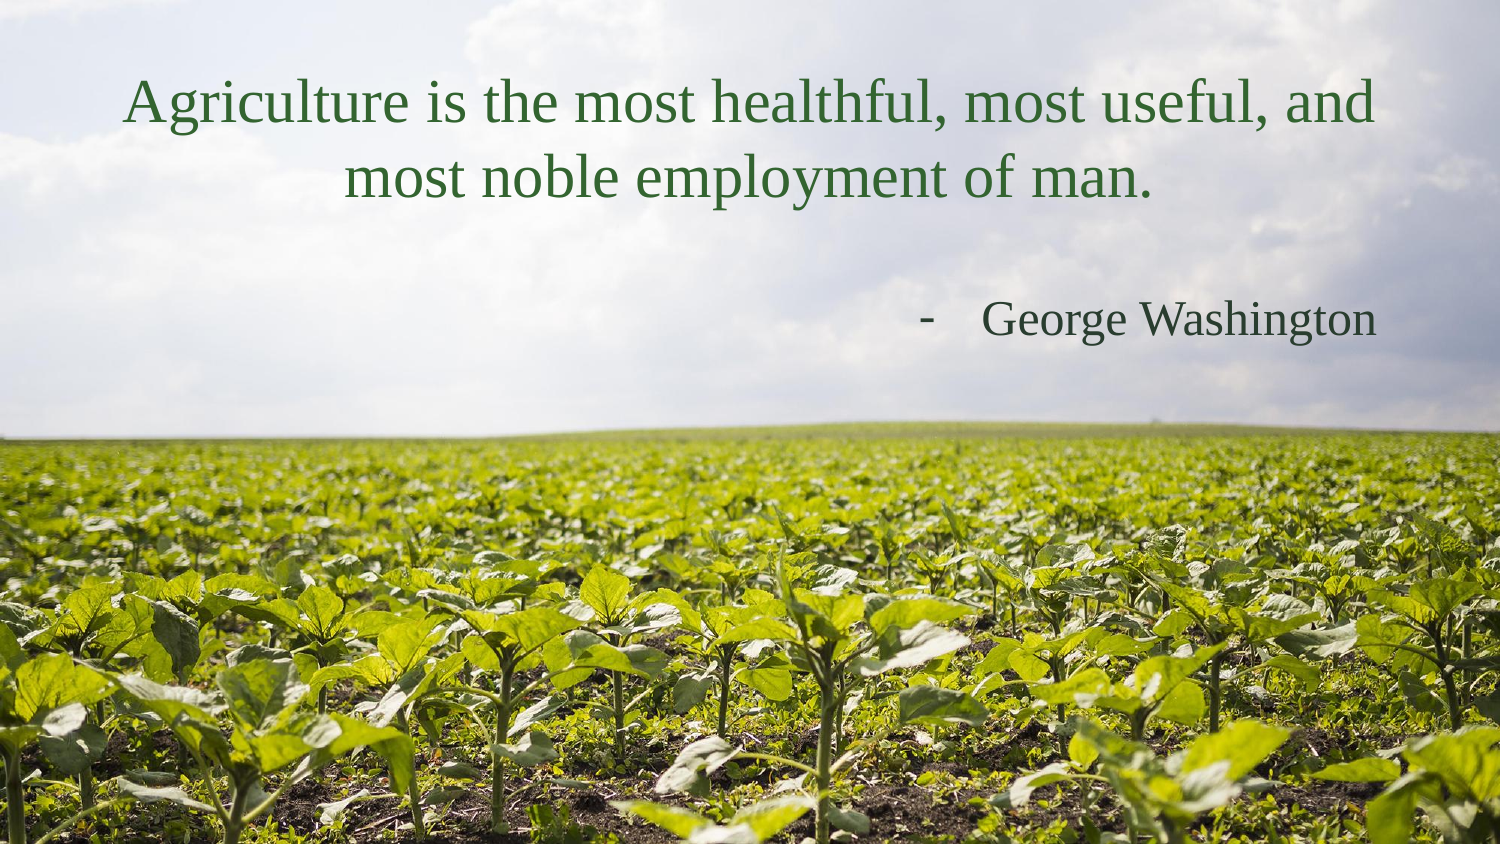

Agriculture is the most healthful, most useful, and most noble employment of man.

George Washington